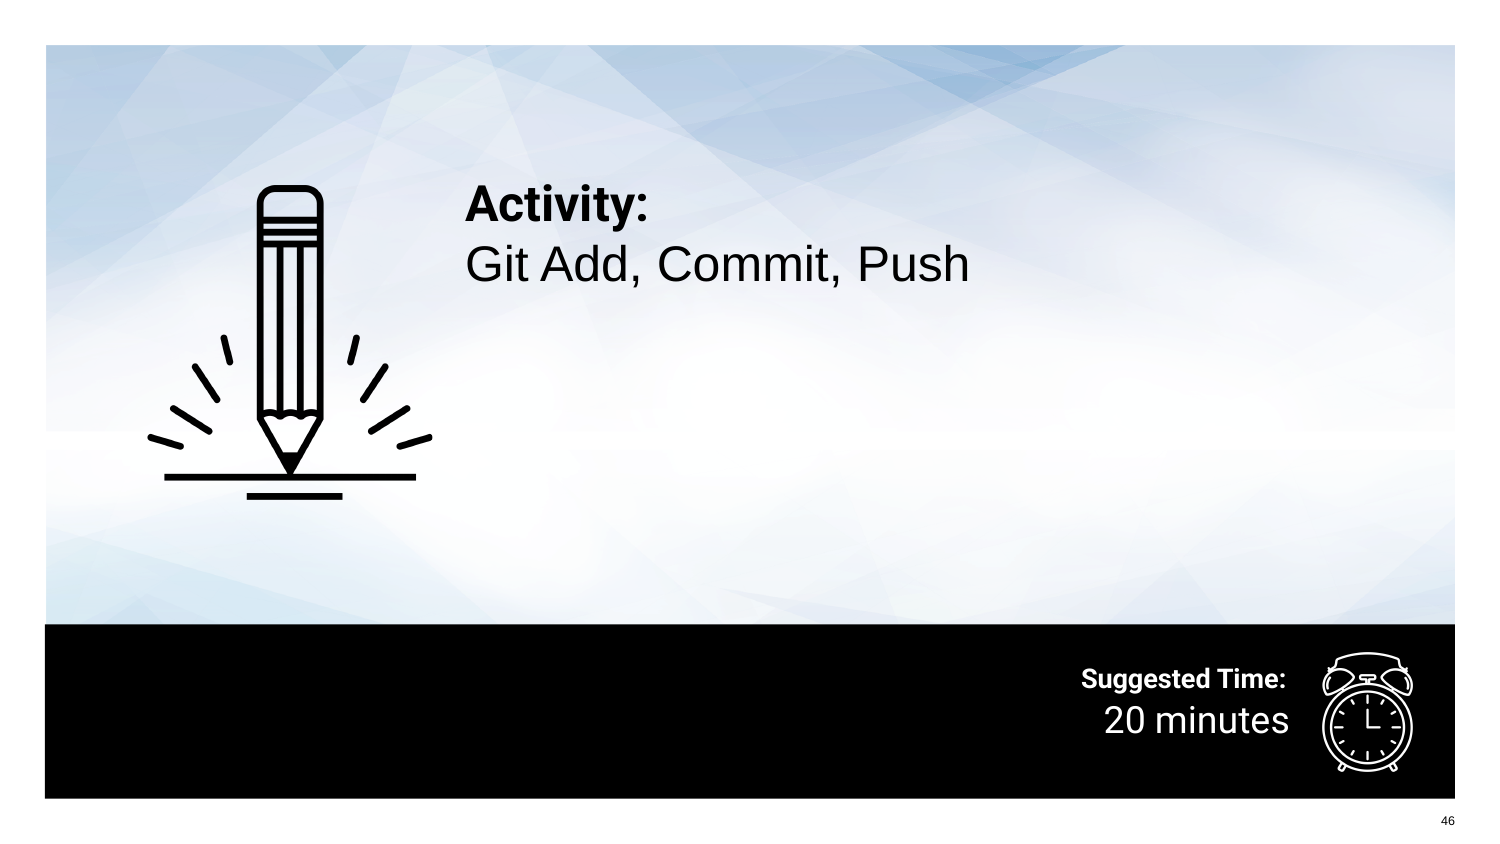

Activity:
Git Add, Commit, Push
# 20 minutes